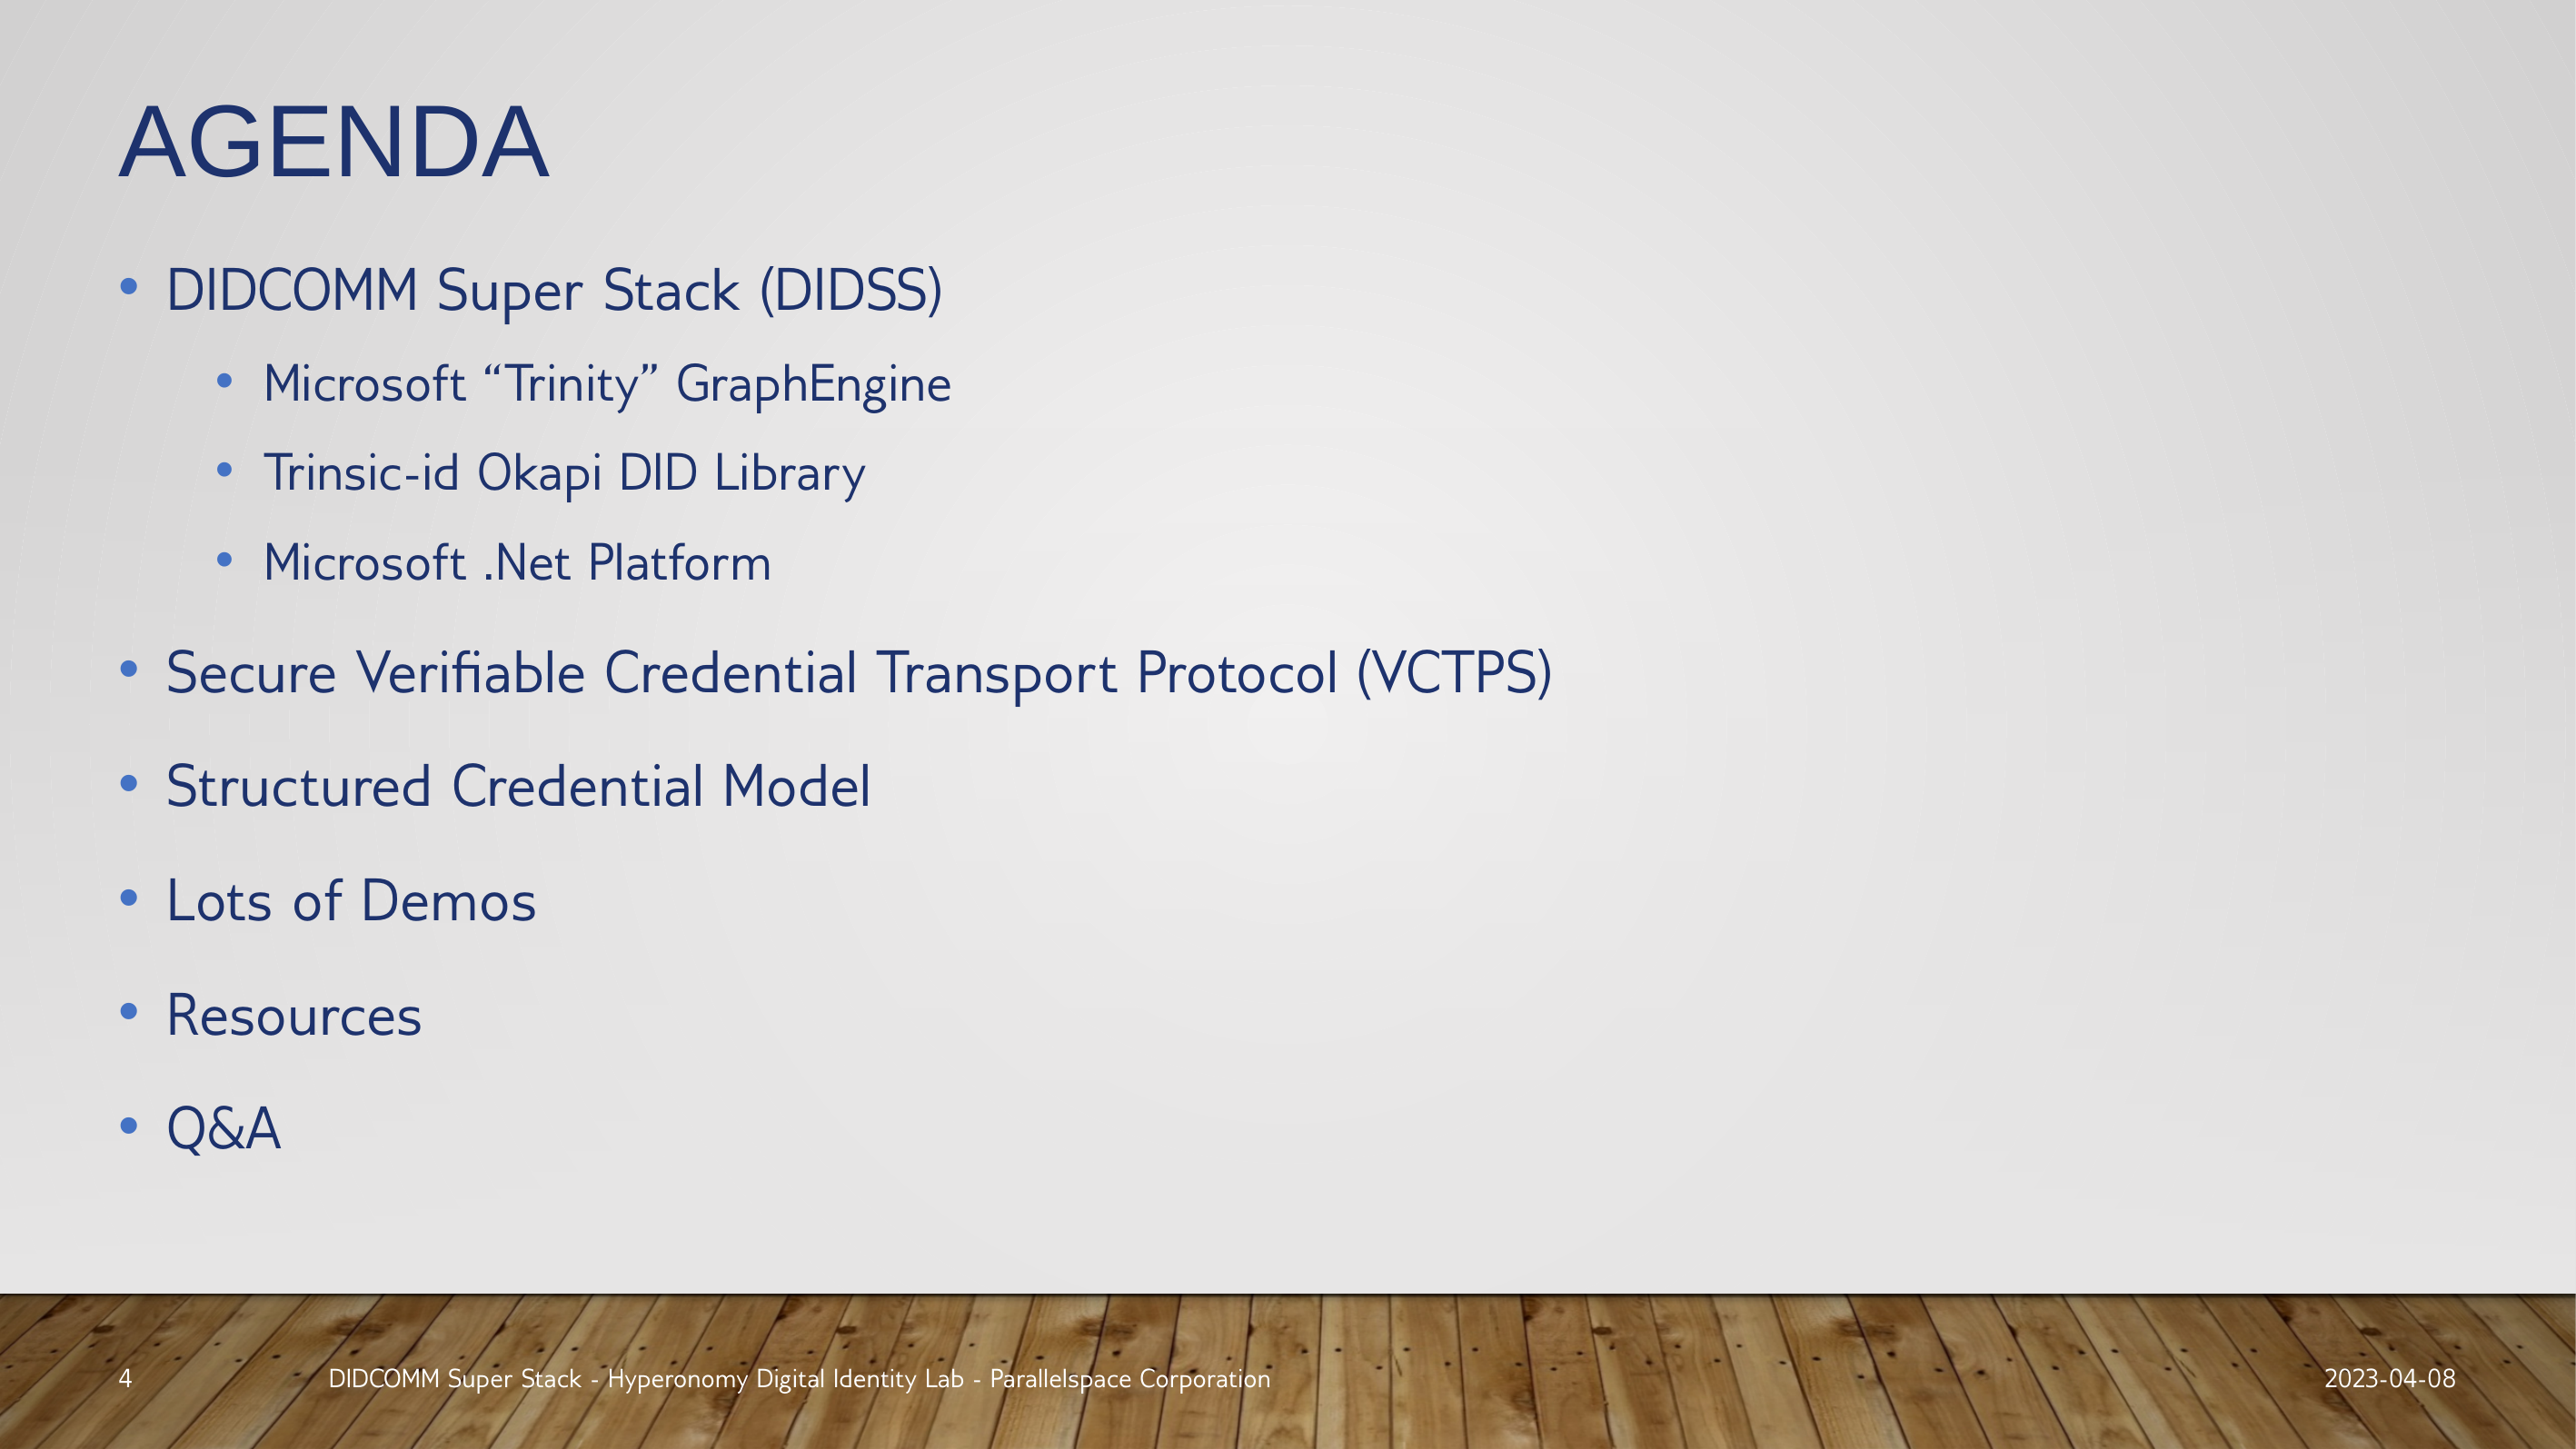

# Agenda
DIDCOMM Super Stack (DIDSS)
Microsoft “Trinity” GraphEngine
Trinsic-id Okapi DID Library
Microsoft .Net Platform
Secure Verifiable Credential Transport Protocol (VCTPS)
Structured Credential Model
Lots of Demos
Resources
Q&A
4
2023-04-08
DIDCOMM Super Stack - Hyperonomy Digital Identity Lab - Parallelspace Corporation